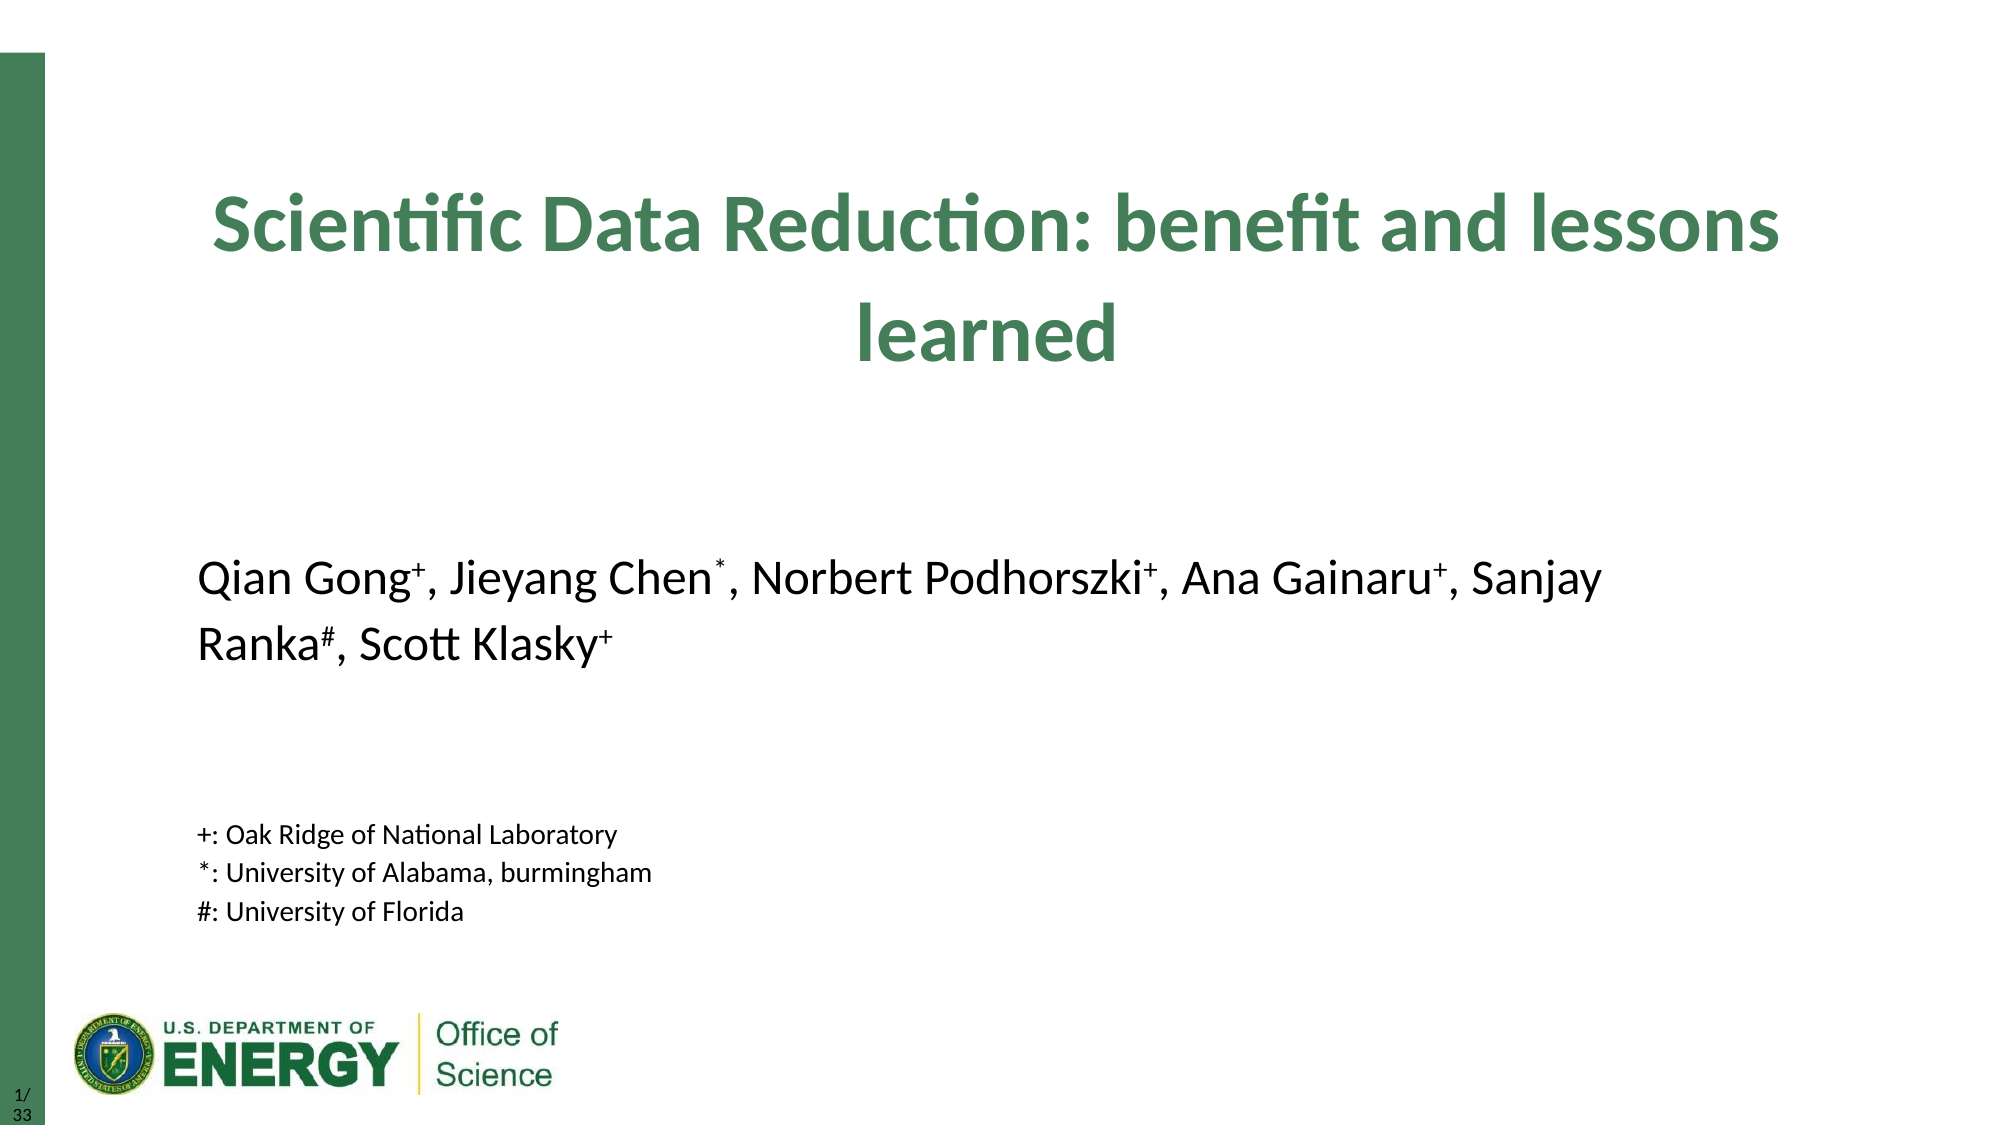

# Scientific Data Reduction: benefit and lessons learned
Qian Gong+, Jieyang Chen*, Norbert Podhorszki+, Ana Gainaru+, Sanjay Ranka#, Scott Klasky+
+: Oak Ridge of National Laboratory
*: University of Alabama, burmingham
#: University of Florida